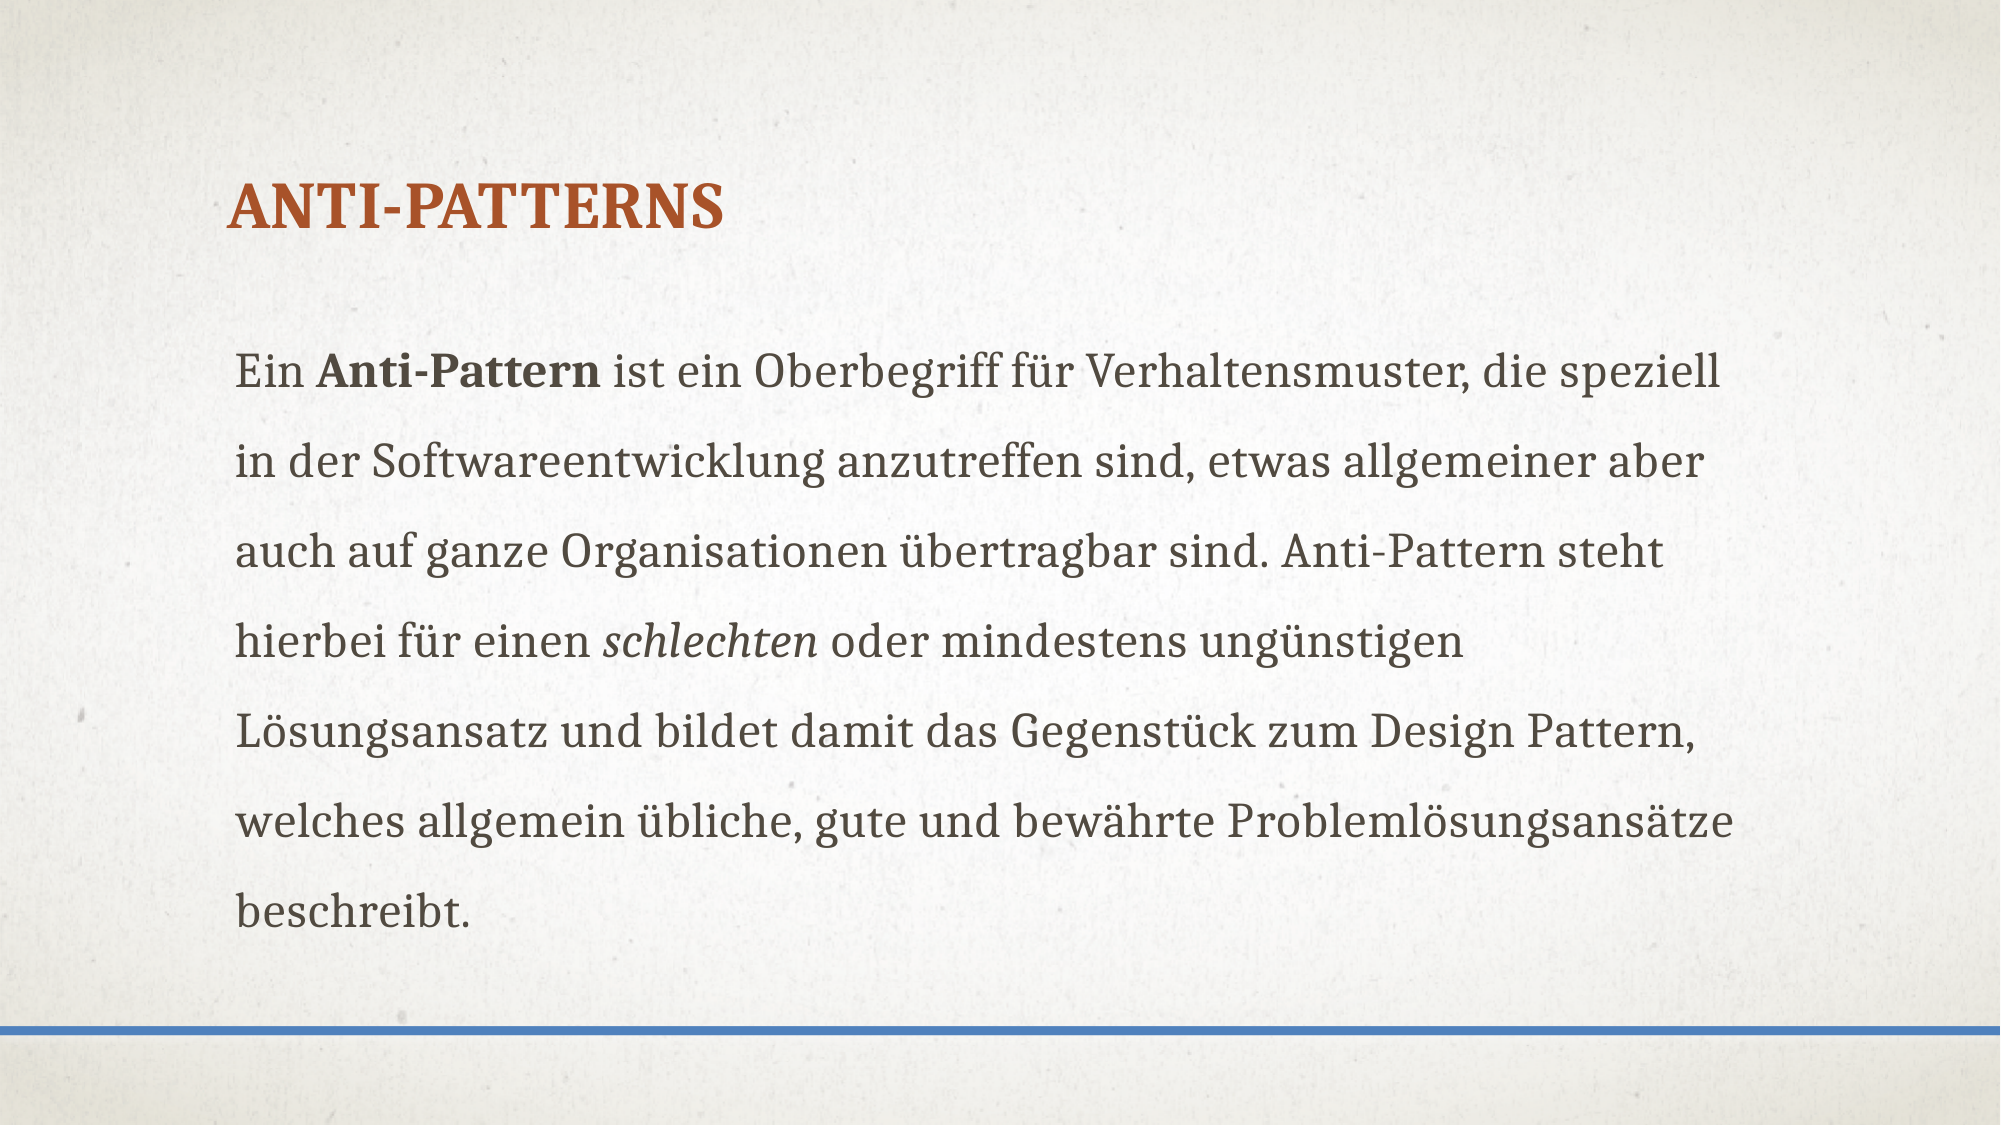

Anti-patterns
Ein Anti-Pattern ist ein Oberbegriff für Verhaltensmuster, die speziell in der Softwareentwicklung anzutreffen sind, etwas allgemeiner aber auch auf ganze Organisationen übertragbar sind. Anti-Pattern steht hierbei für einen schlechten oder mindestens ungünstigen Lösungsansatz und bildet damit das Gegenstück zum Design Pattern, welches allgemein übliche, gute und bewährte Problemlösungsansätze beschreibt.